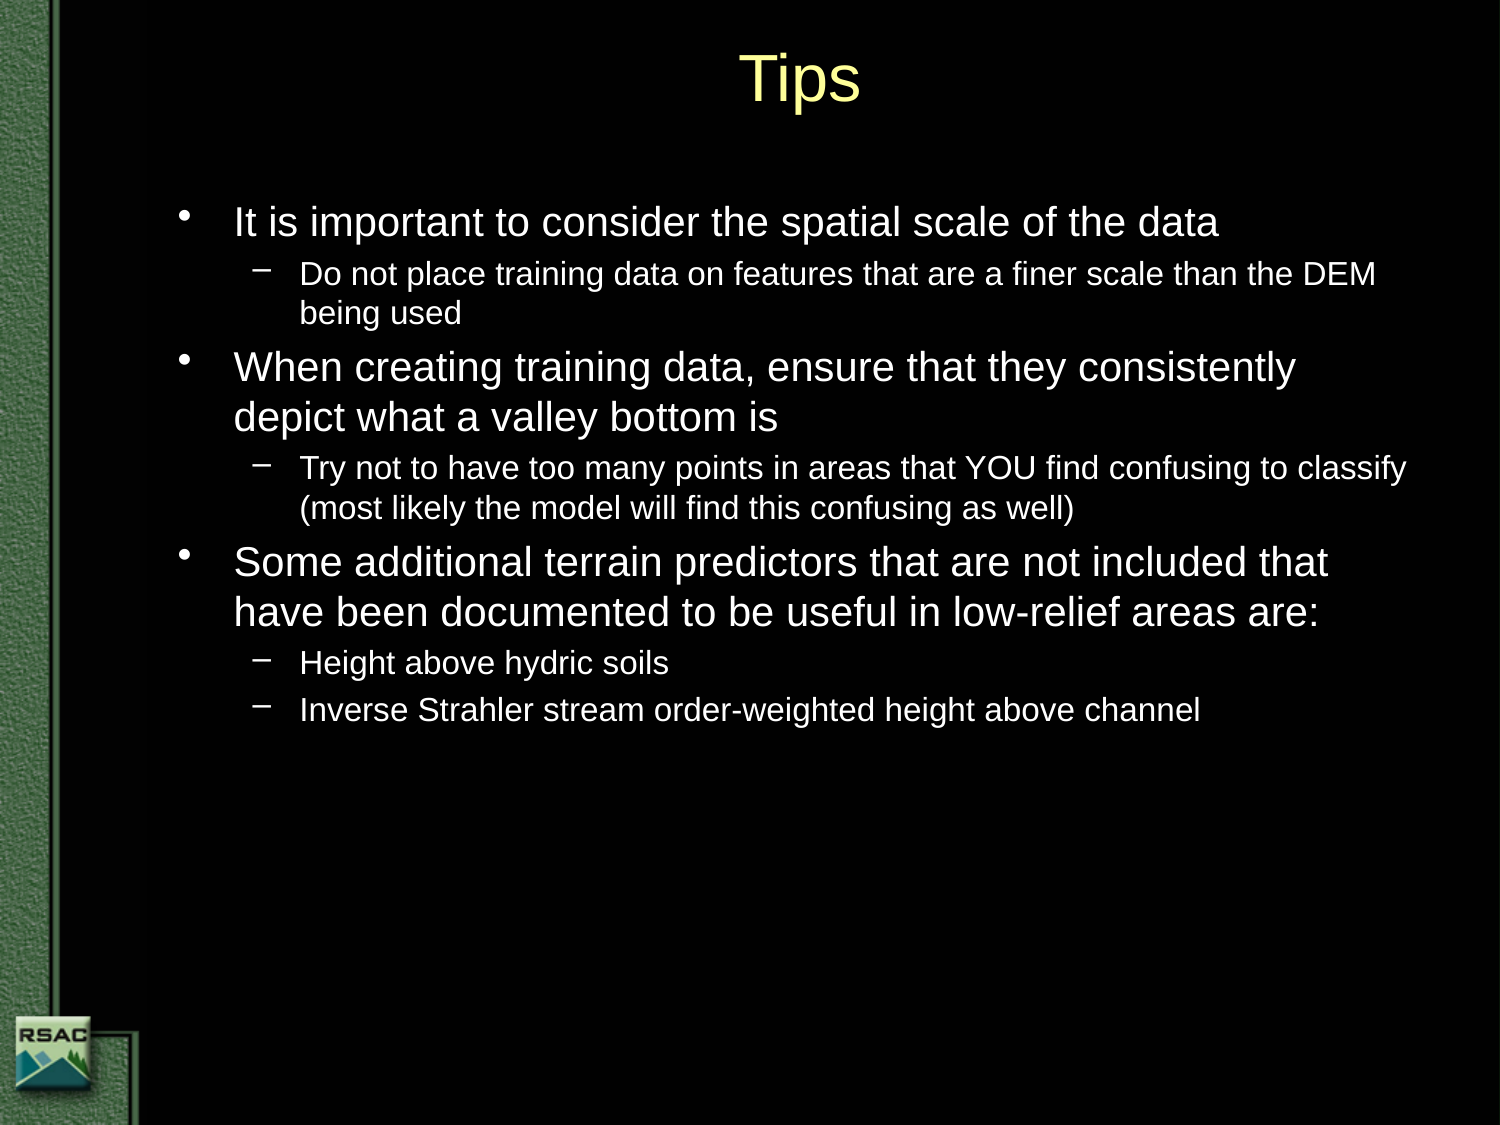

# Tips
It is important to consider the spatial scale of the data
Do not place training data on features that are a finer scale than the DEM being used
When creating training data, ensure that they consistently depict what a valley bottom is
Try not to have too many points in areas that YOU find confusing to classify (most likely the model will find this confusing as well)
Some additional terrain predictors that are not included that have been documented to be useful in low-relief areas are:
Height above hydric soils
Inverse Strahler stream order-weighted height above channel